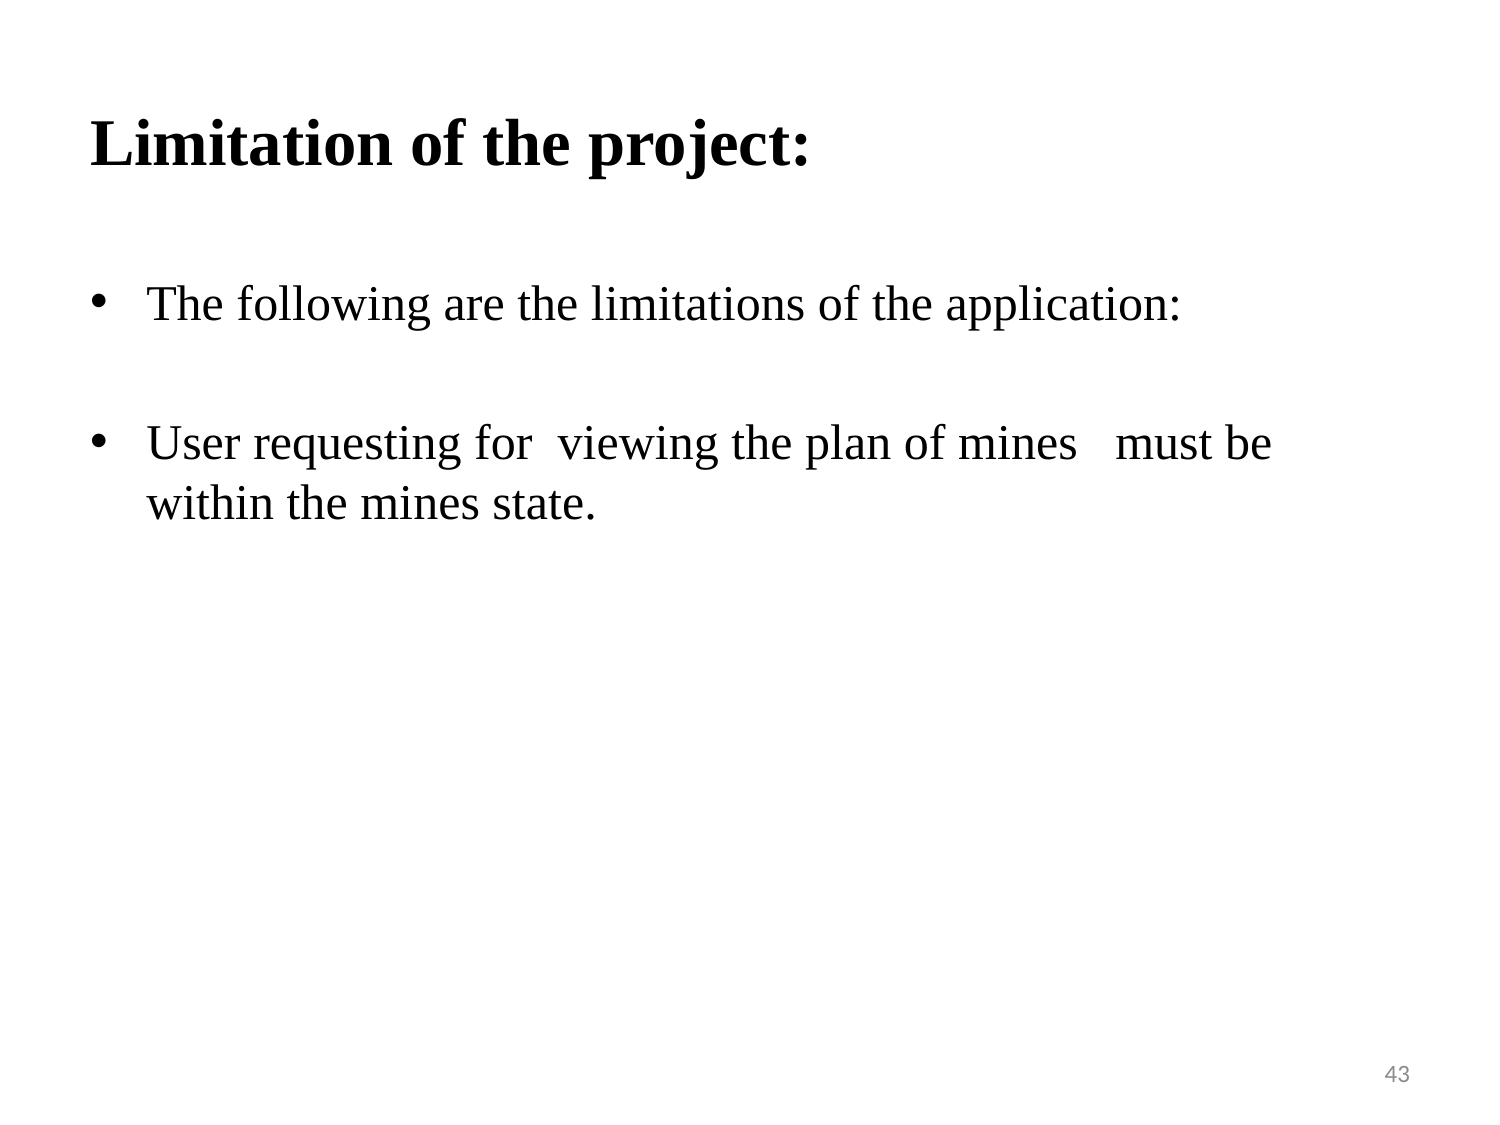

# Limitation of the project:
The following are the limitations of the application:

User requesting for  viewing the plan of mines   must be within the mines state.
43